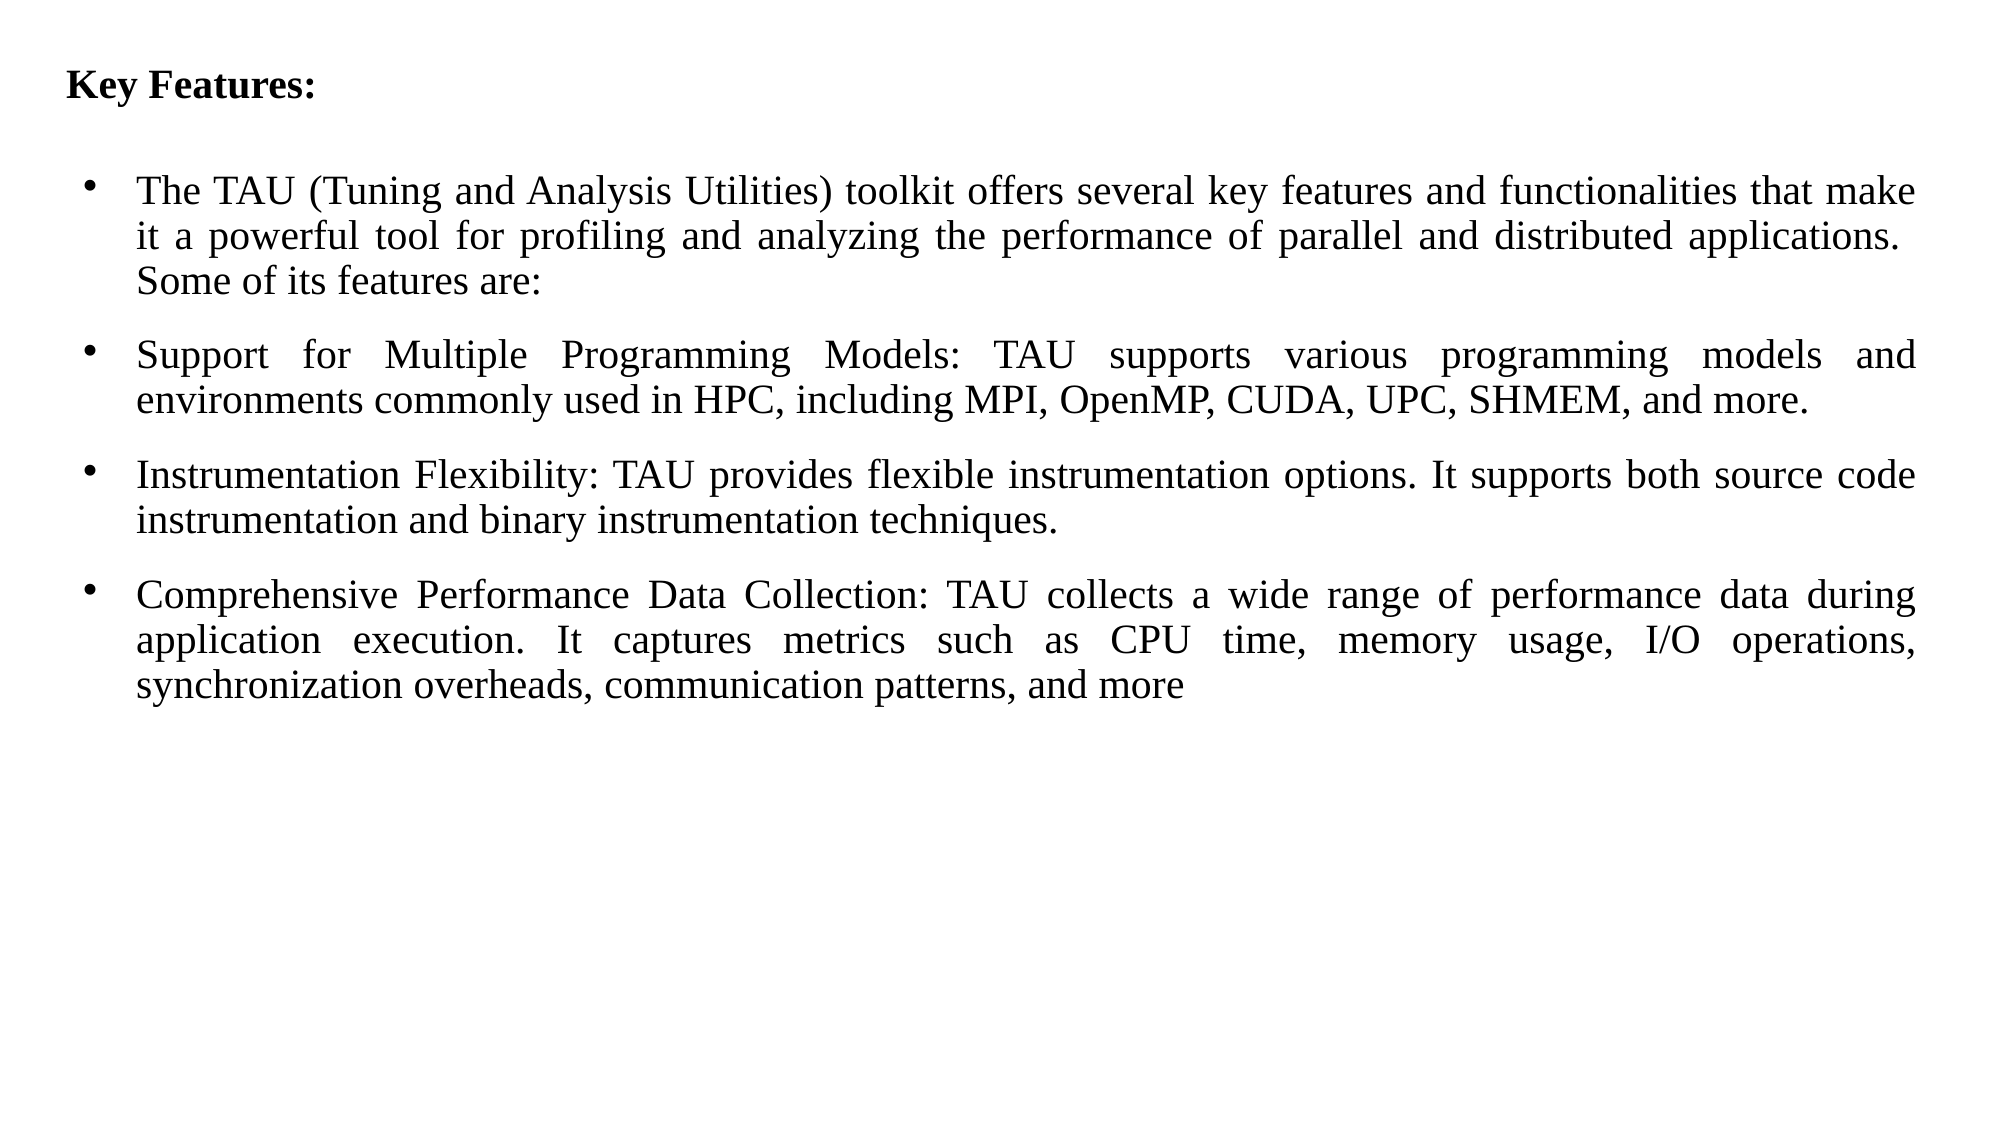

Key Features:
The TAU (Tuning and Analysis Utilities) toolkit offers several key features and functionalities that make it a powerful tool for profiling and analyzing the performance of parallel and distributed applications.  Some of its features are:
Support for Multiple Programming Models: TAU supports various programming models and environments commonly used in HPC, including MPI, OpenMP, CUDA, UPC, SHMEM, and more.
Instrumentation Flexibility: TAU provides flexible instrumentation options. It supports both source code instrumentation and binary instrumentation techniques.
Comprehensive Performance Data Collection: TAU collects a wide range of performance data during application execution. It captures metrics such as CPU time, memory usage, I/O operations, synchronization overheads, communication patterns, and more